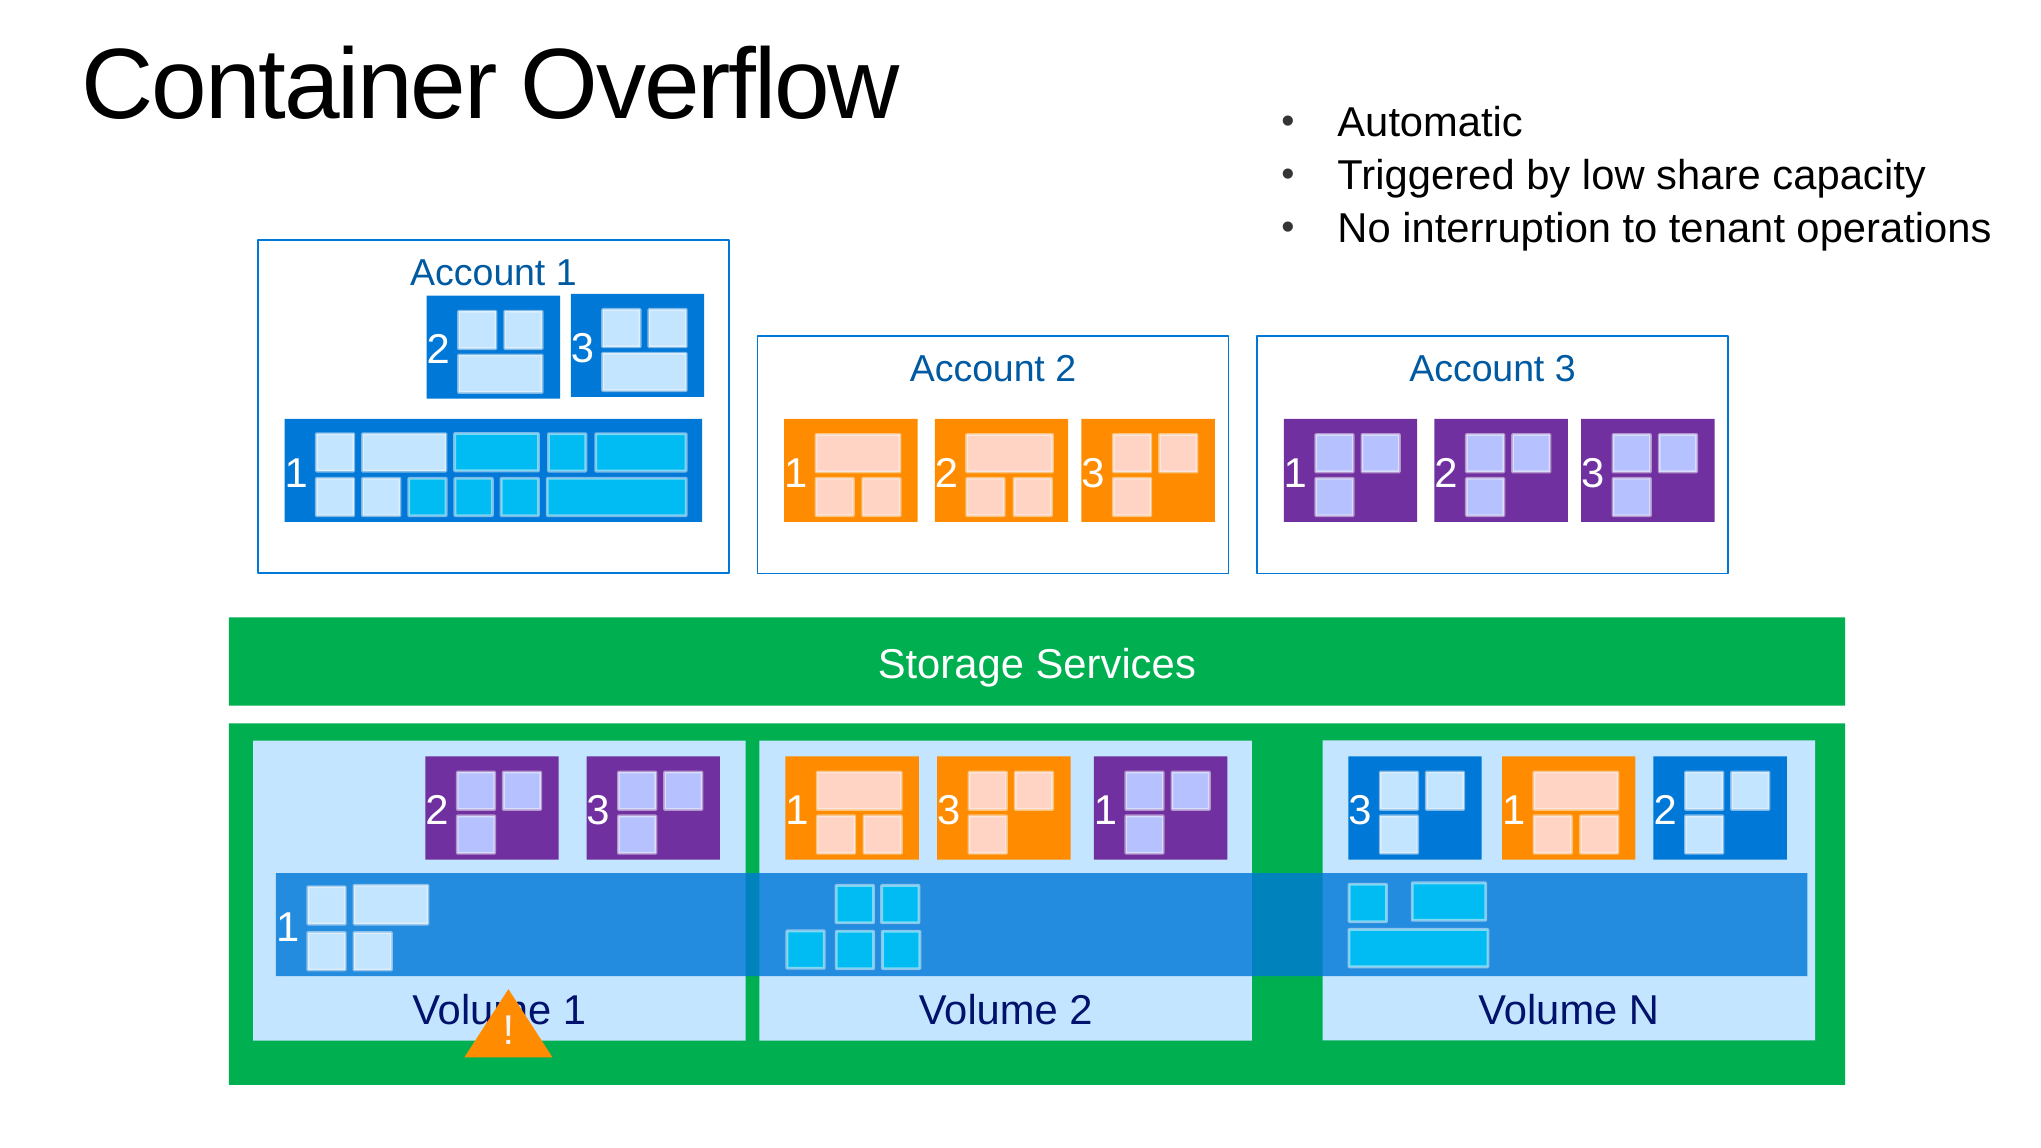

# Container Overflow
Automatic
Triggered by low share capacity
No interruption to tenant operations
Account 1
3

2

Account 2
Account 3
1

1

2

3

1

2

3

Storage Services

Volume N
Volume 1
Volume 2
2

3

1

3

1

3

1

2

1

!